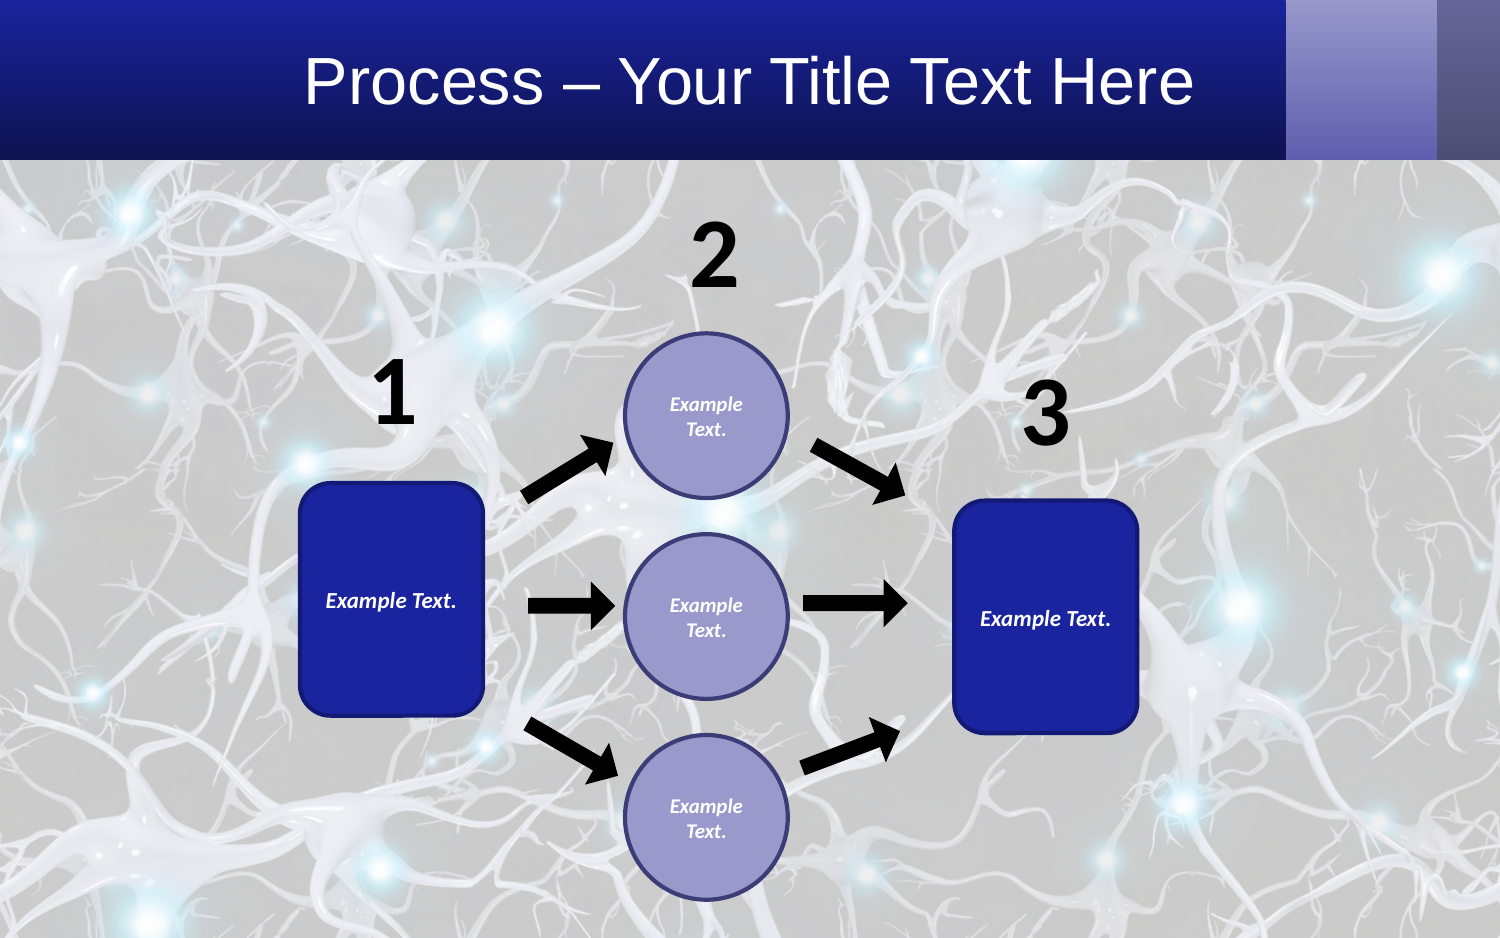

# Process – Your Title Text Here
2
1
3
Example Text.
Example Text.
Example Text.

Example Text.
Example Text.